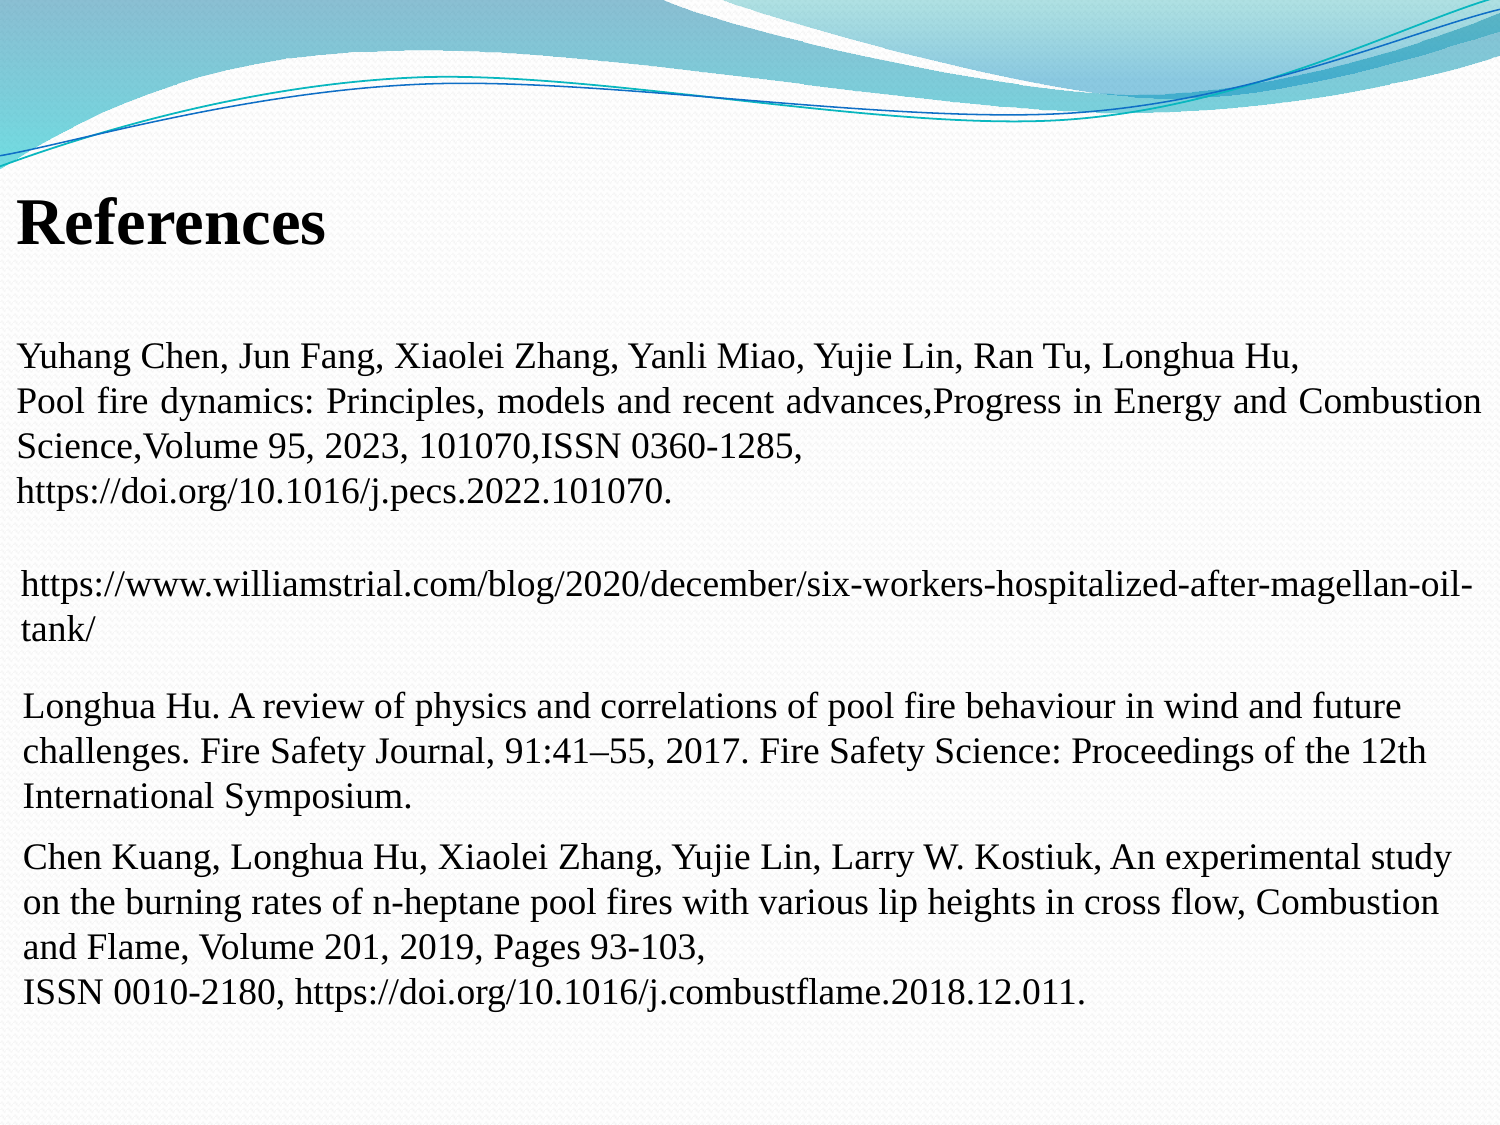

References

Yuhang Chen, Jun Fang, Xiaolei Zhang, Yanli Miao, Yujie Lin, Ran Tu, Longhua Hu,
Pool fire dynamics: Principles, models and recent advances,Progress in Energy and Combustion Science,Volume 95, 2023, 101070,ISSN 0360-1285,
https://doi.org/10.1016/j.pecs.2022.101070.
https://www.williamstrial.com/blog/2020/december/six-workers-hospitalized-after-magellan-oil-tank/
Longhua Hu. A review of physics and correlations of pool fire behaviour in wind and future challenges. Fire Safety Journal, 91:41–55, 2017. Fire Safety Science: Proceedings of the 12th International Symposium.
Chen Kuang, Longhua Hu, Xiaolei Zhang, Yujie Lin, Larry W. Kostiuk, An experimental study on the burning rates of n-heptane pool fires with various lip heights in cross flow, Combustion and Flame, Volume 201, 2019, Pages 93-103,
ISSN 0010-2180, https://doi.org/10.1016/j.combustflame.2018.12.011.